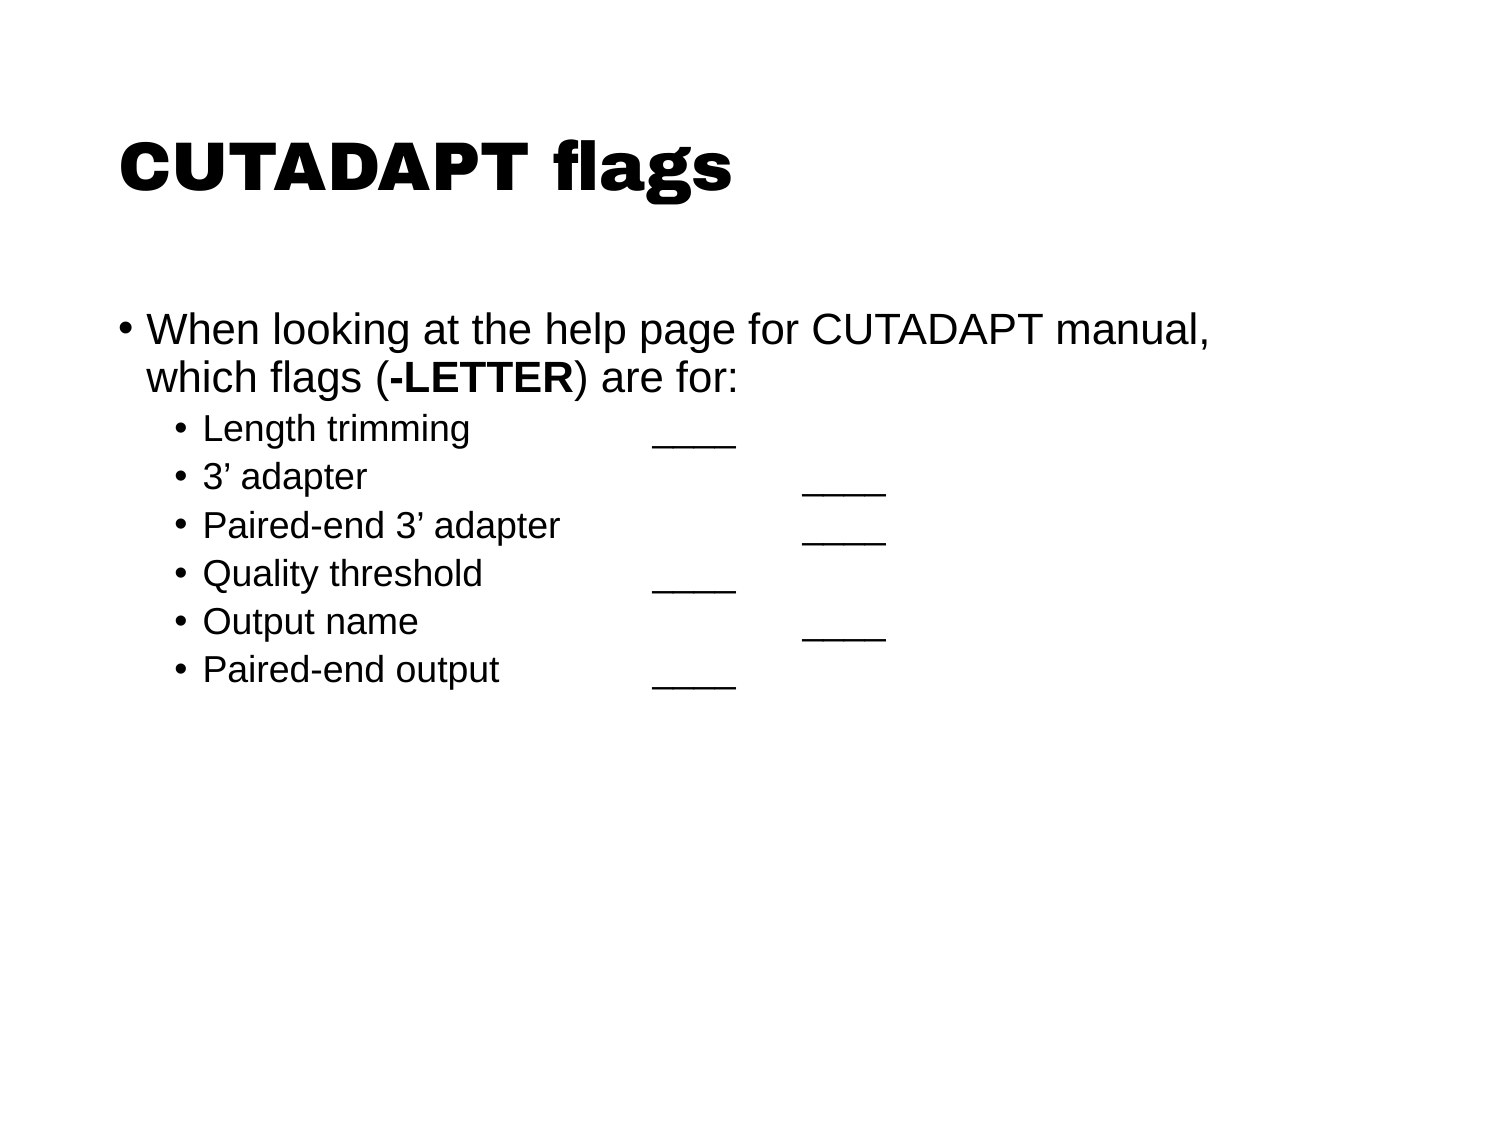

# CUTADAPT flags
When looking at the help page for CUTADAPT manual,
which flags (-LETTER) are for:
Length trimming		____
3’ adapter			____
Paired-end 3’ adapter		____
Quality threshold		____
Output name			____
Paired-end output		____